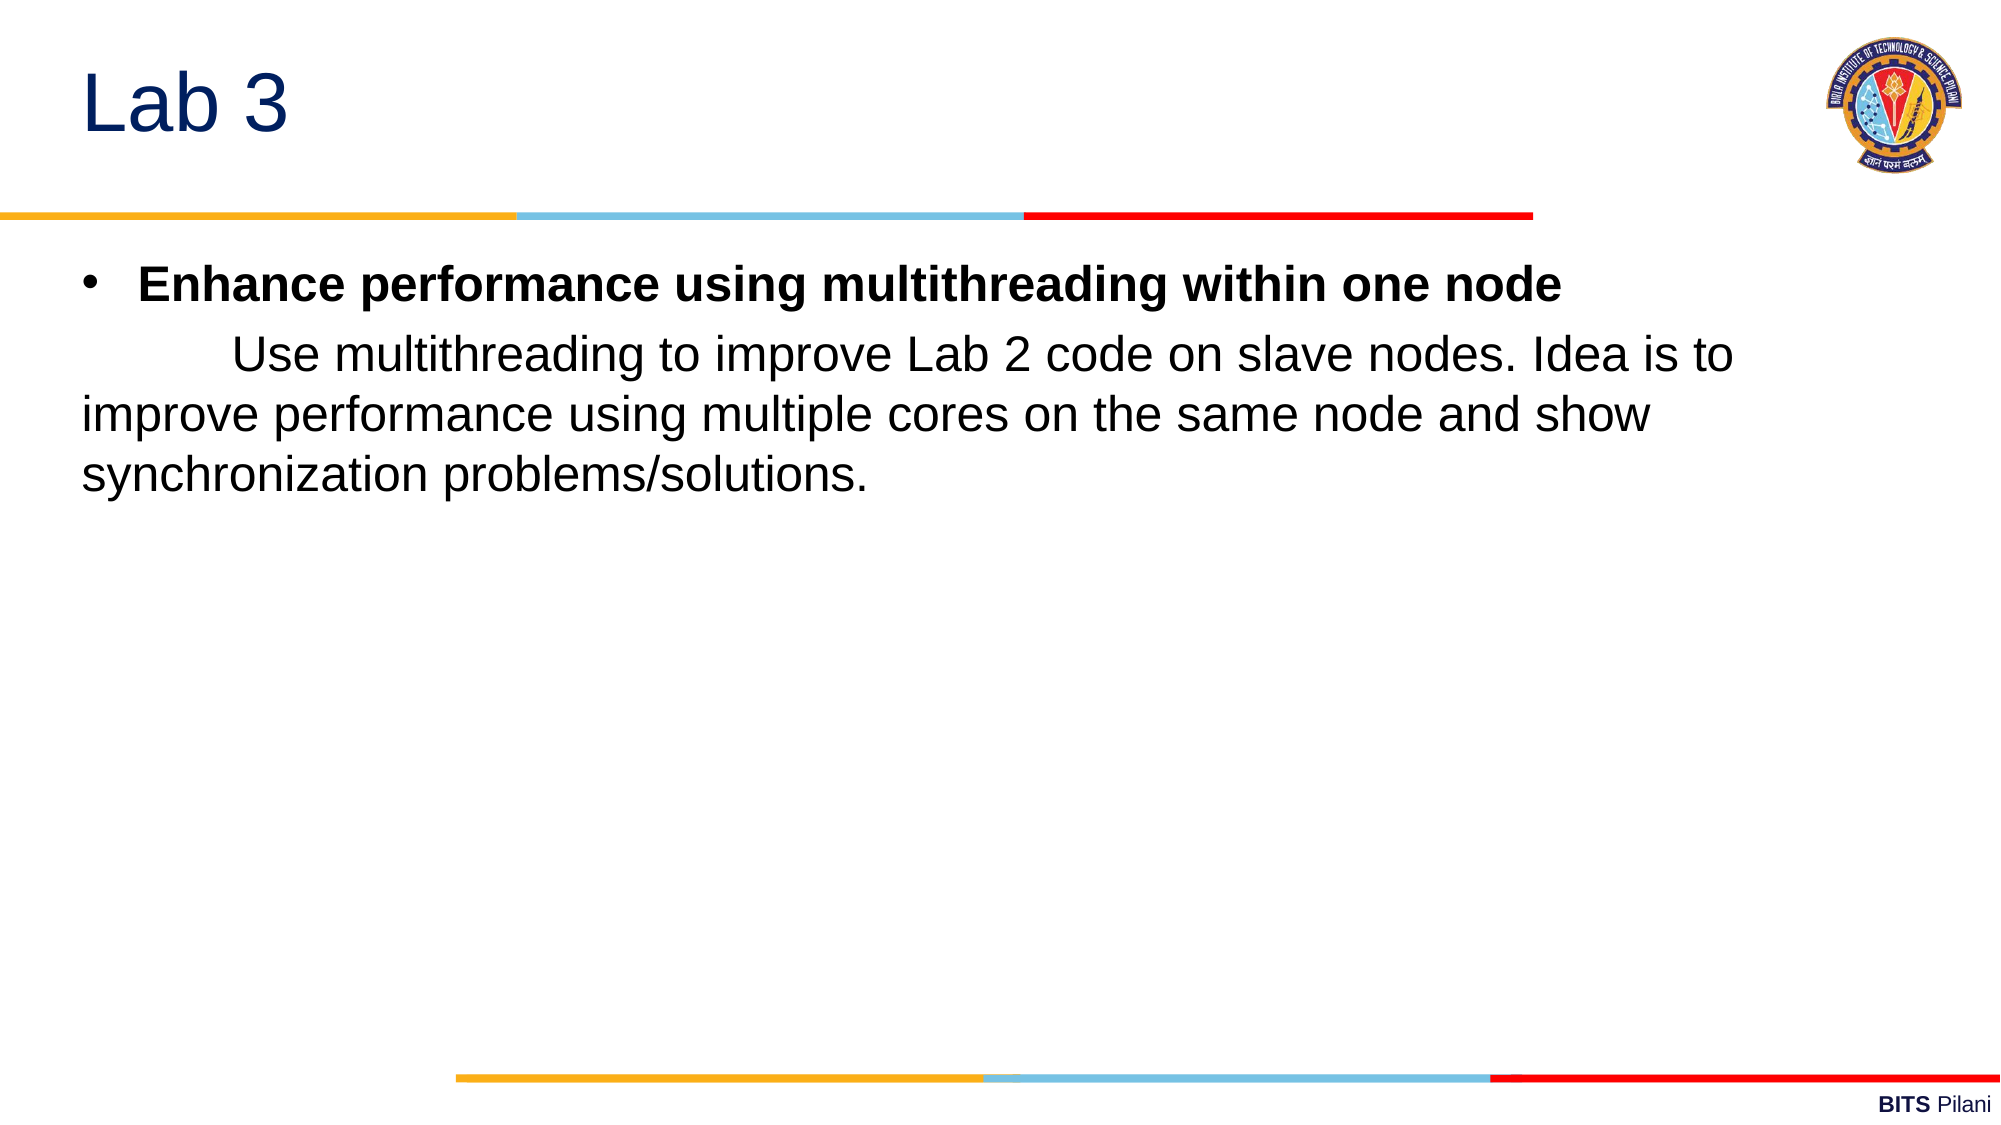

# Lab 3
Enhance performance using multithreading within one node
Use multithreading to improve Lab 2 code on slave nodes. Idea is to improve performance using multiple cores on the same node and show synchronization problems/solutions.
BITS Pilani